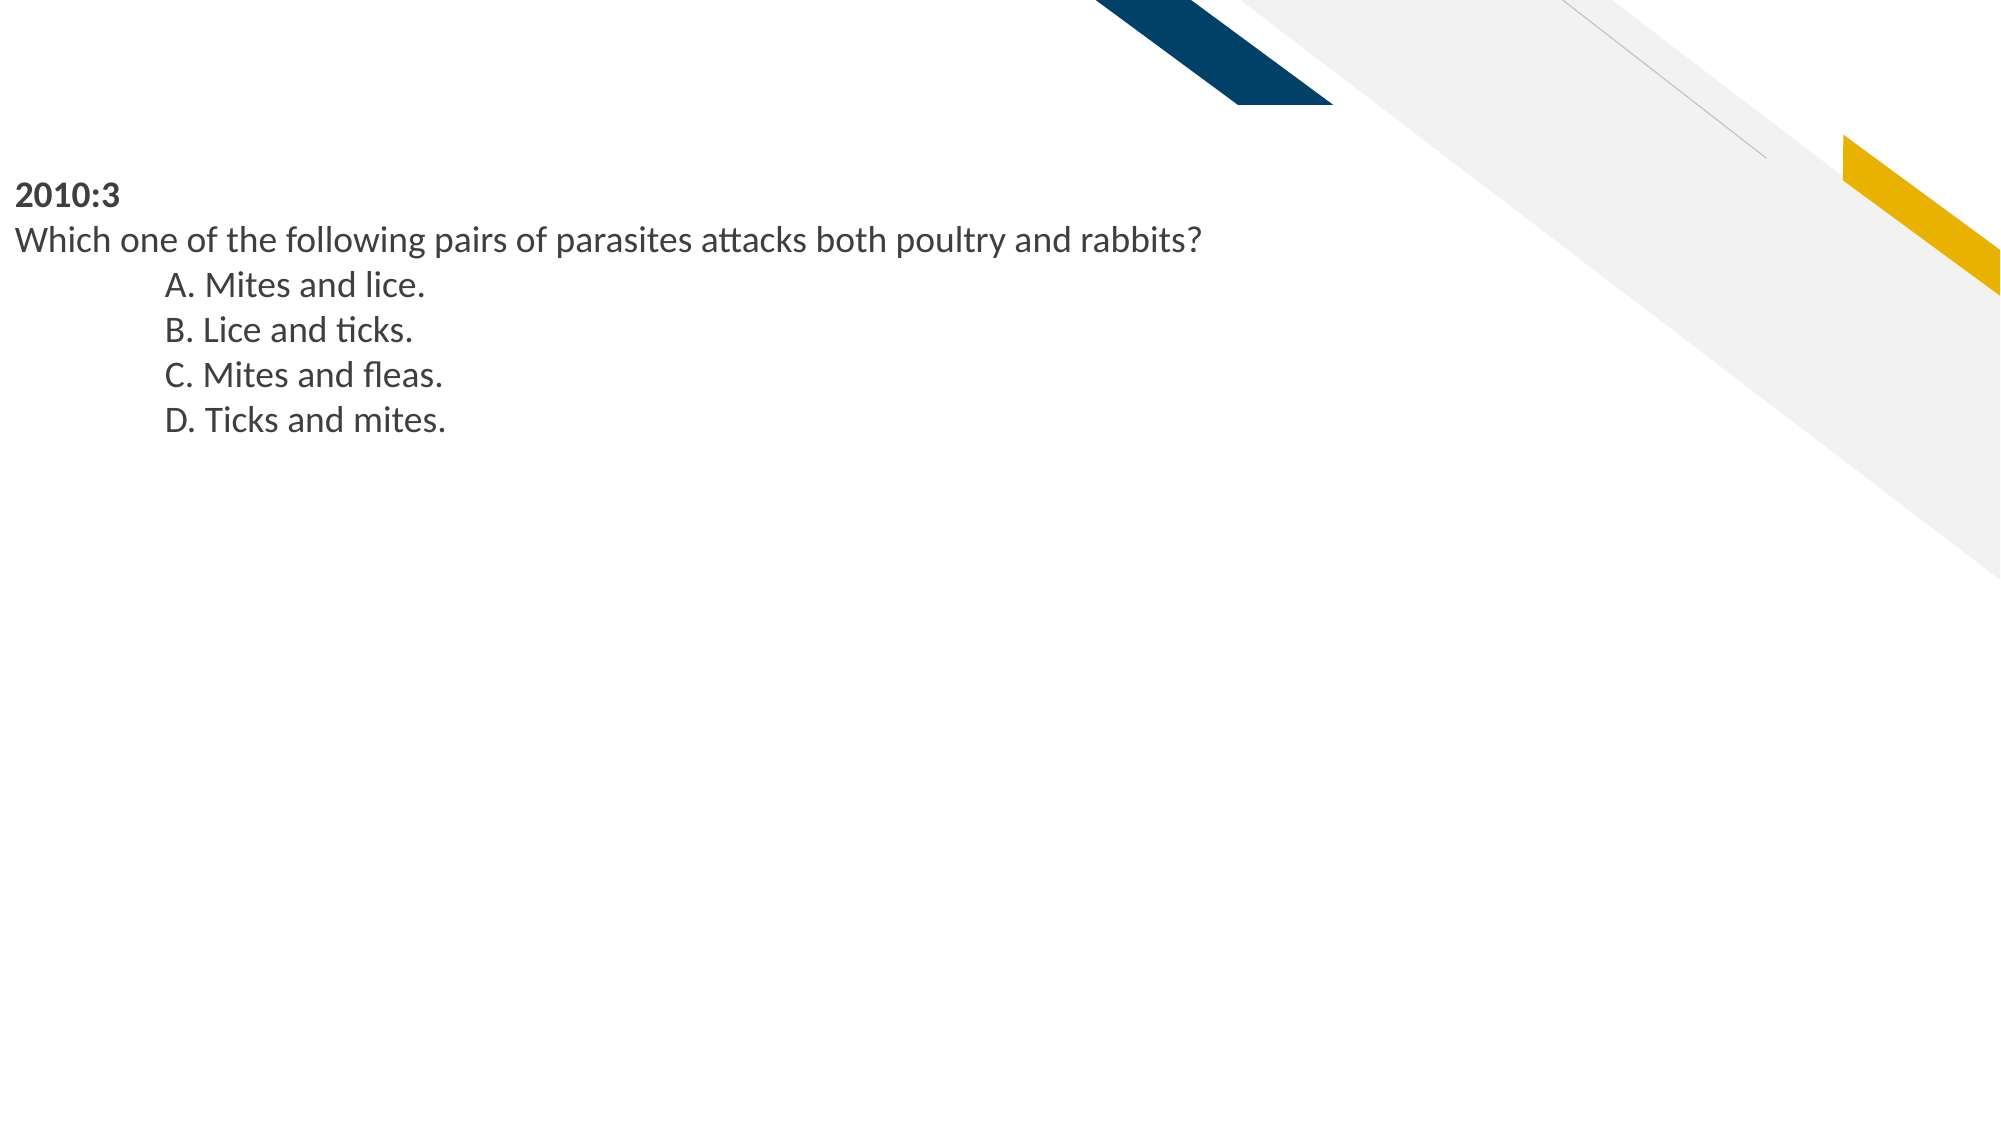

2010:3
Which one of the following pairs of parasites attacks both poultry and rabbits?
	A. Mites and lice.
	B. Lice and ticks.
	C. Mites and fleas.
	D. Ticks and mites.